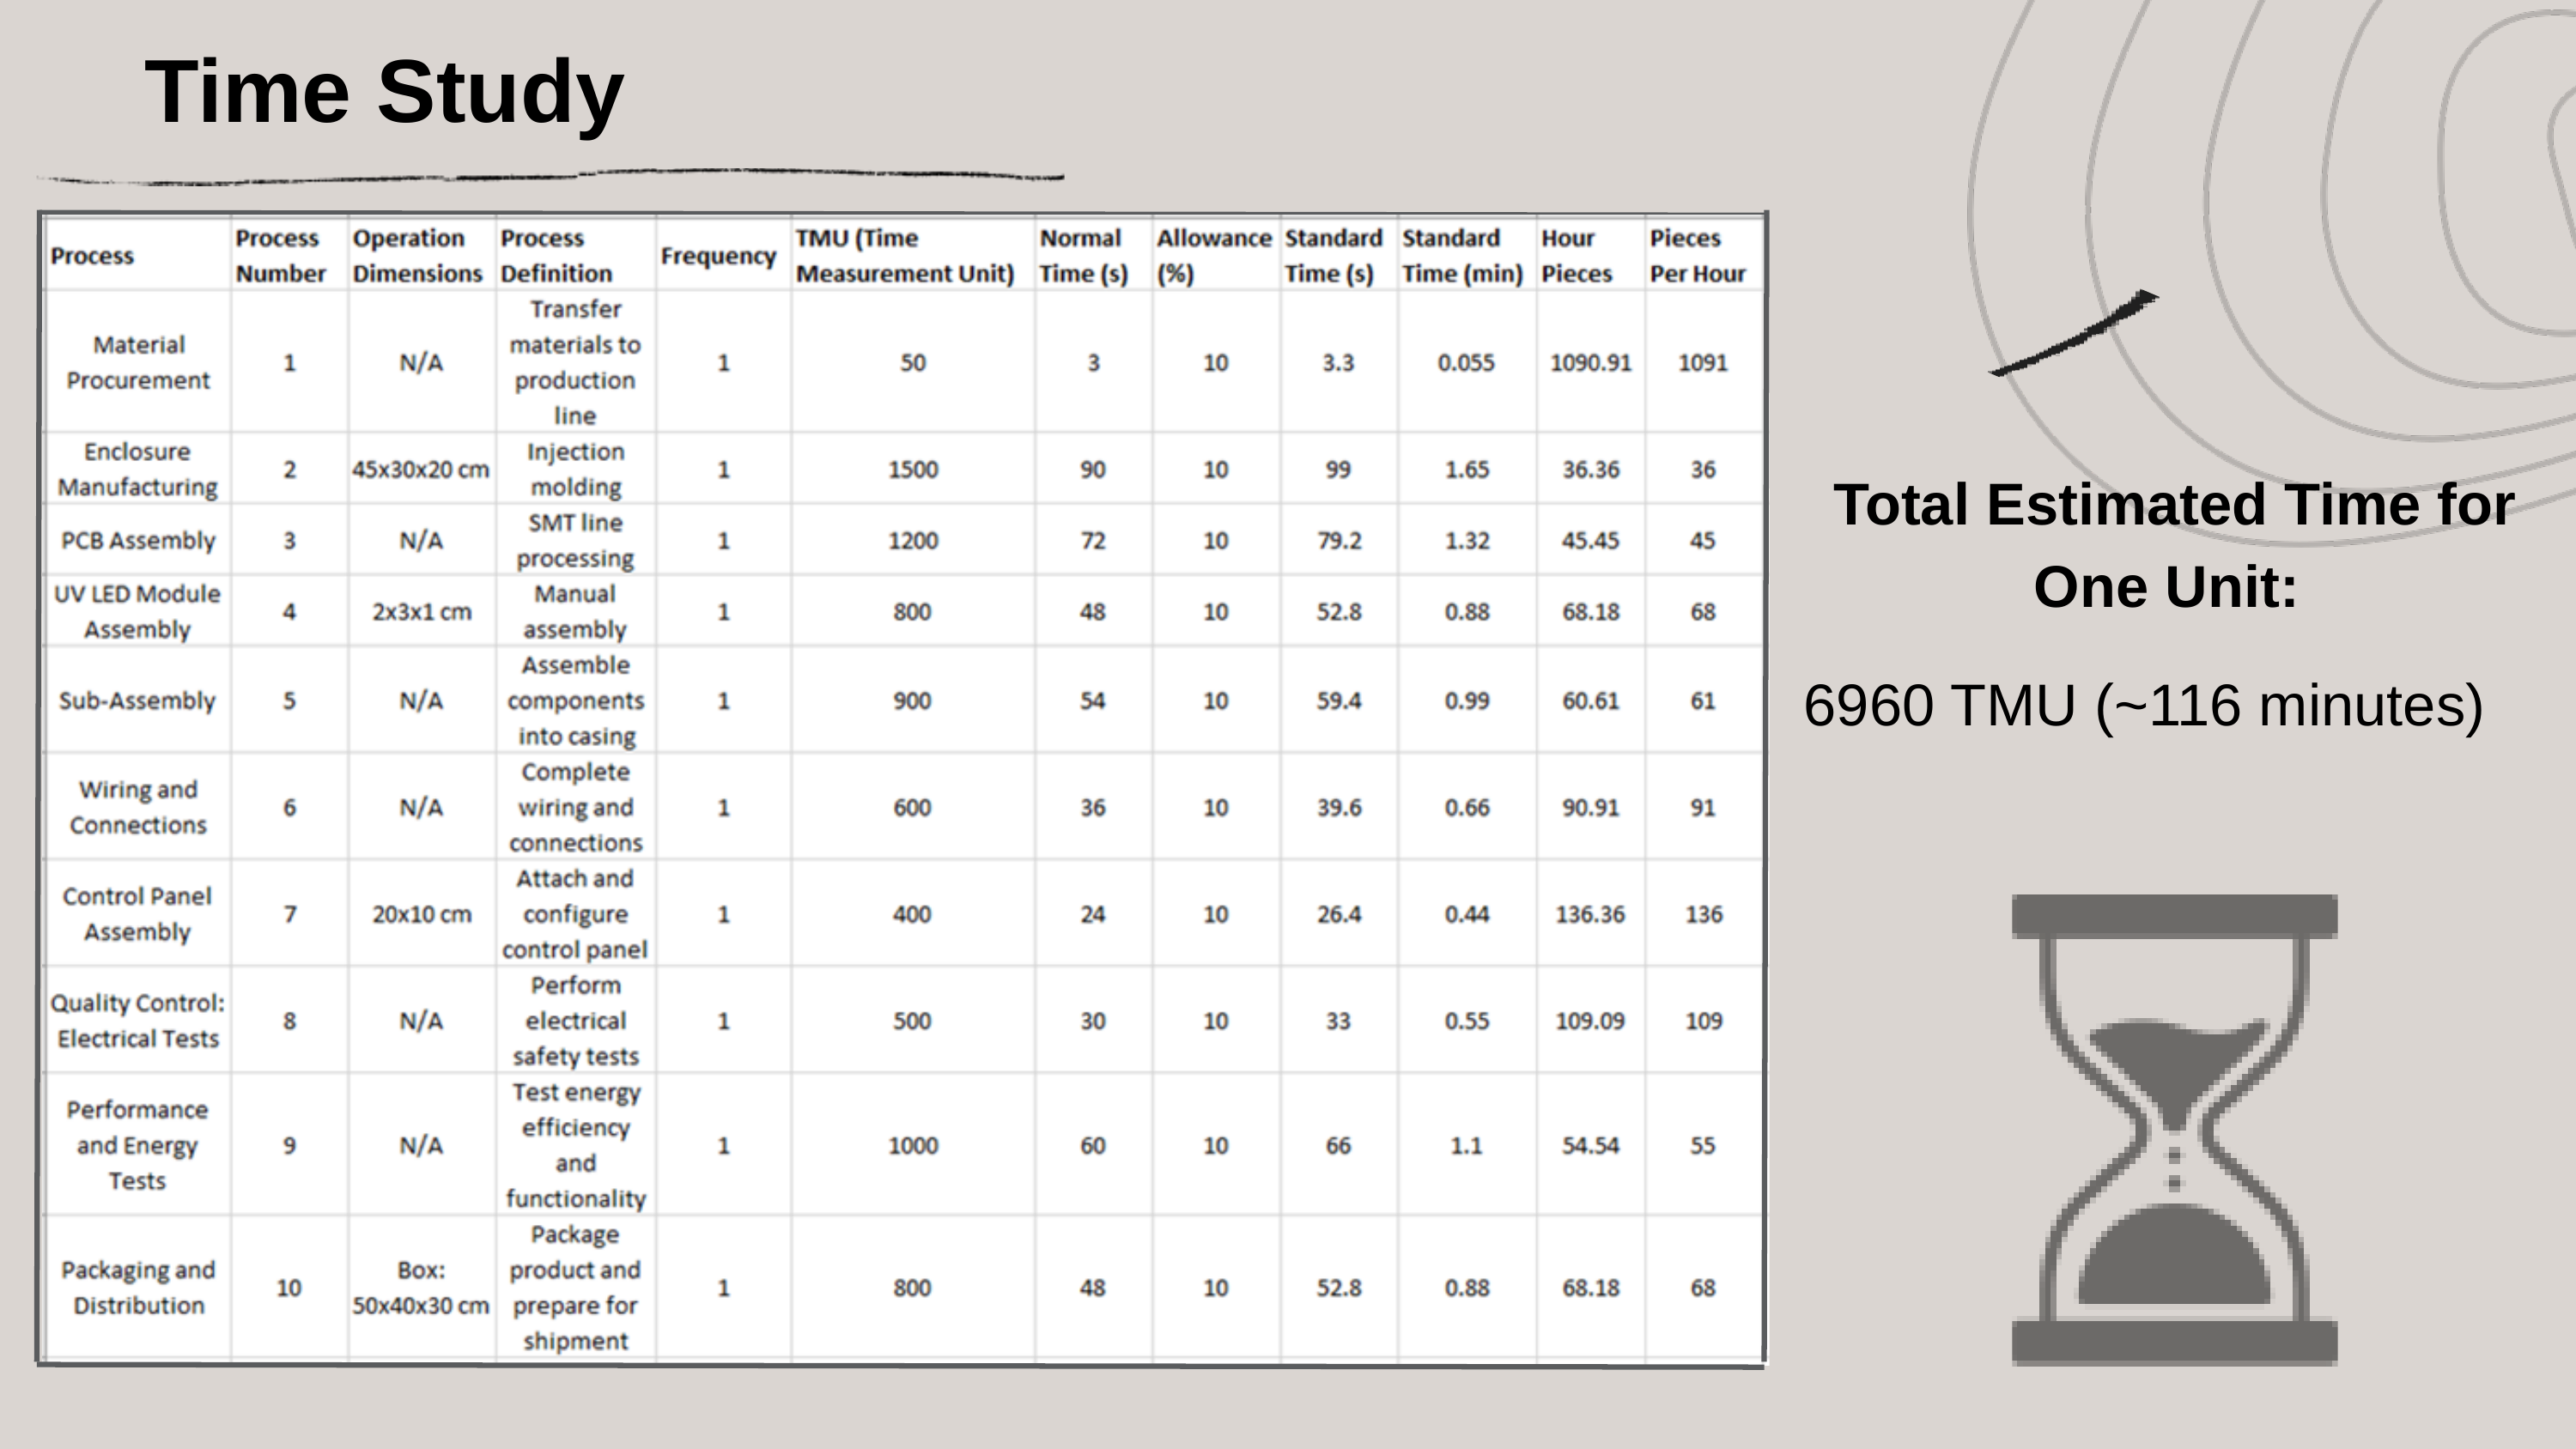

Time Study

Total Estimated Time for One Unit:

6960 TMU (~116 minutes)